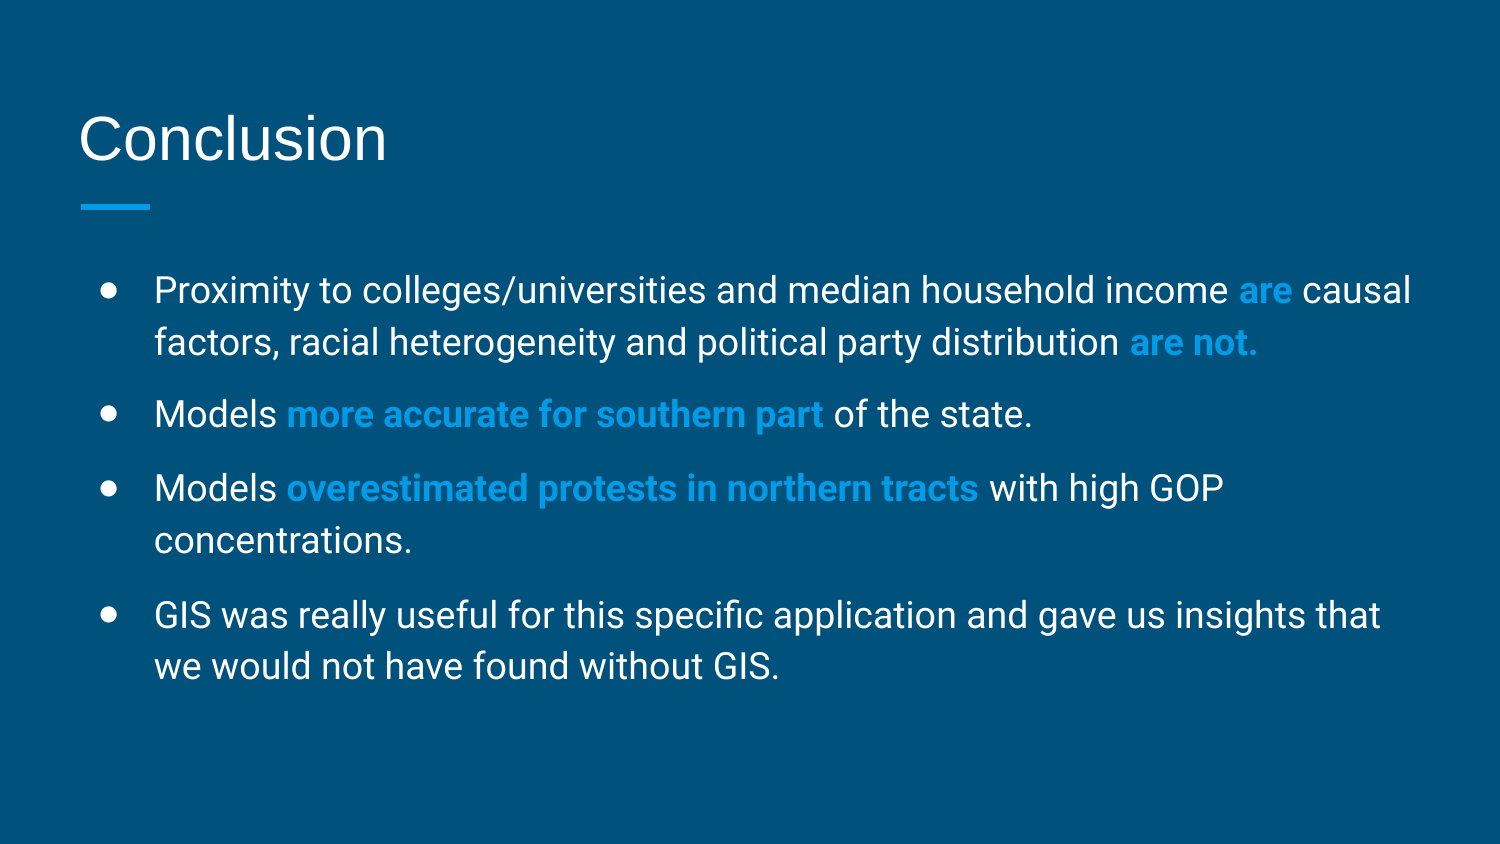

# Conclusion
Proximity to colleges/universities and median household income are causal factors, racial heterogeneity and political party distribution are not.
Models more accurate for southern part of the state.
Models overestimated protests in northern tracts with high GOP concentrations.
GIS was really useful for this specific application and gave us insights that we would not have found without GIS.